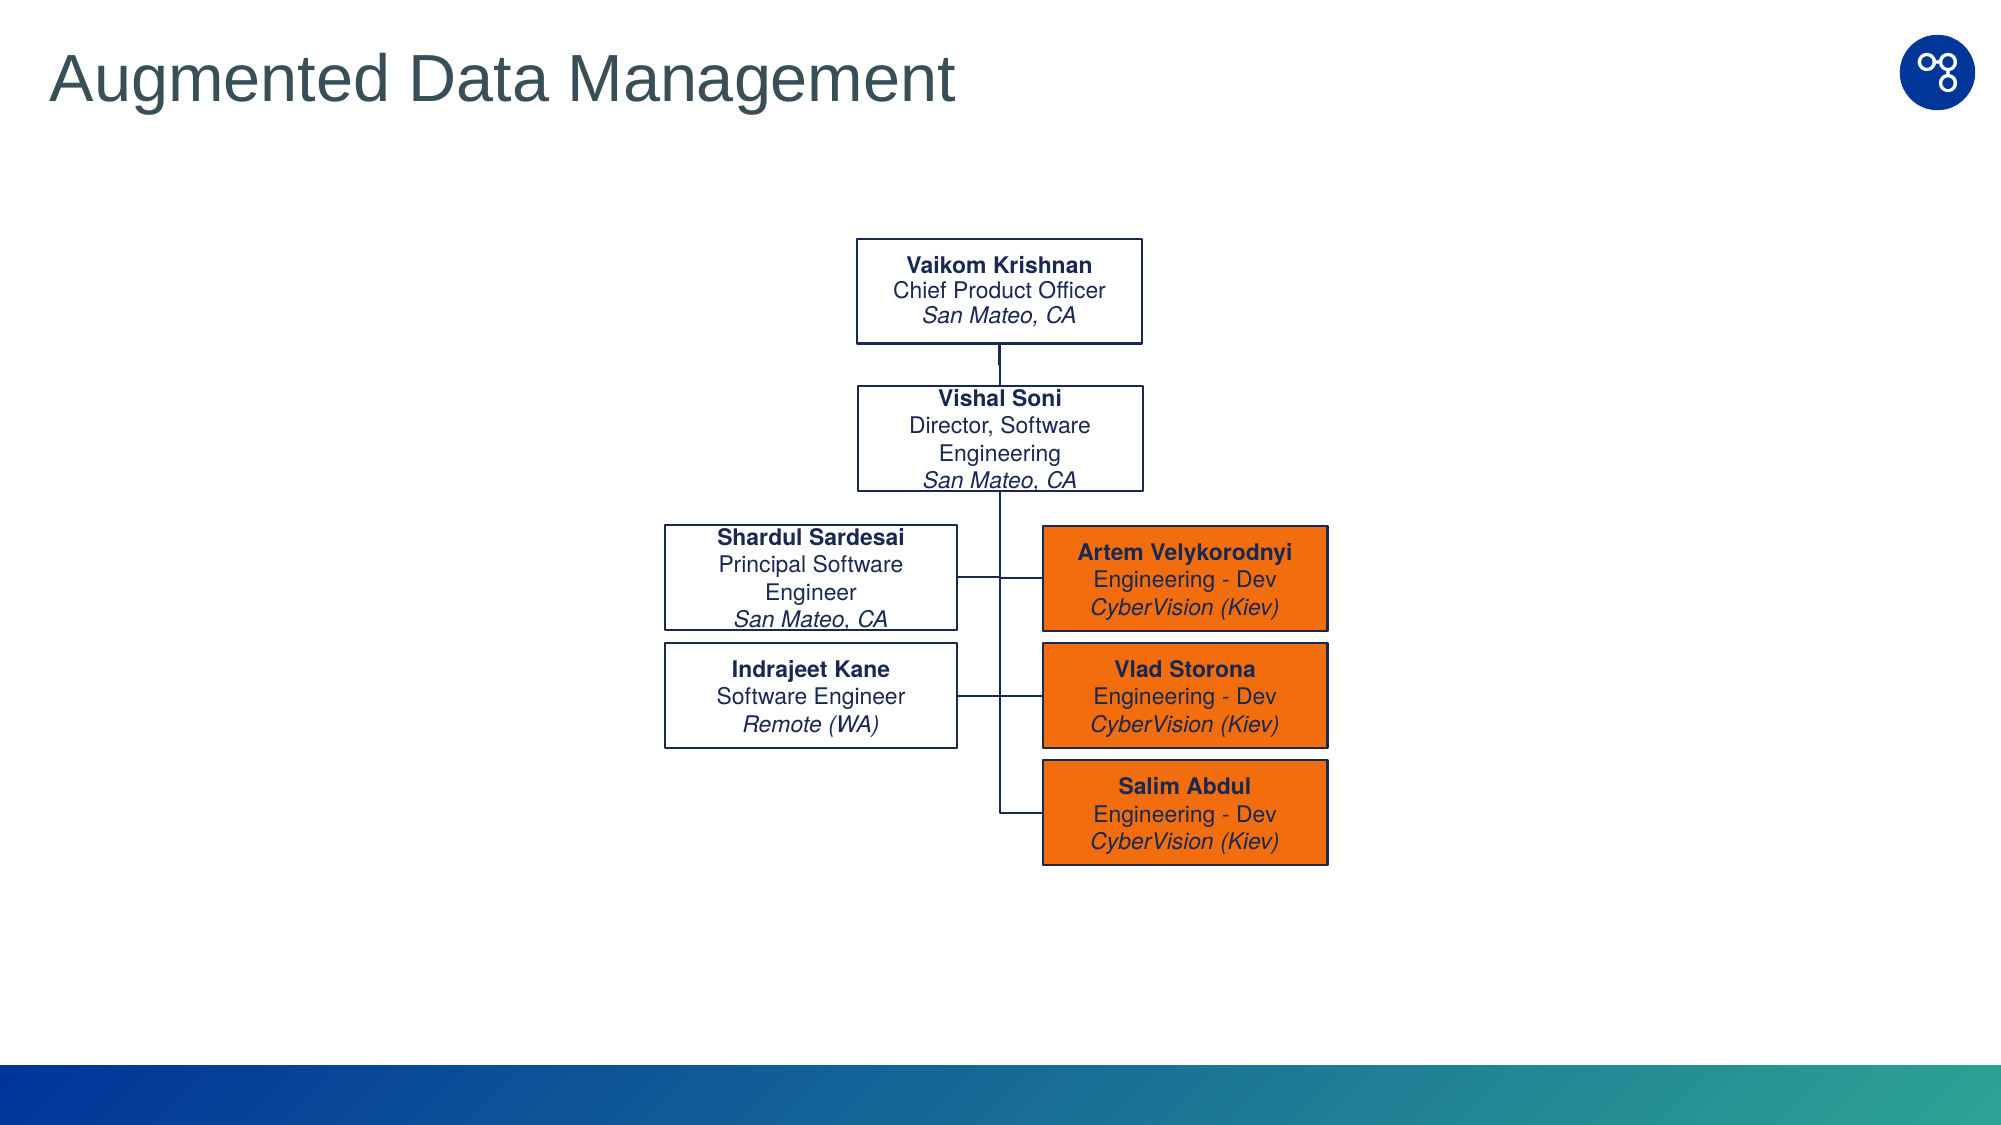

# Augmented Data Management
Vaikom Krishnan
Chief Product Officer
San Mateo, CA
Vishal Soni
Director, Software Engineering
San Mateo, CA
Shardul Sardesai
Principal Software Engineer
San Mateo, CA
Artem Velykorodnyi Engineering - Dev
CyberVision (Kiev)
Indrajeet Kane
Software Engineer
Remote (WA)
Vlad Storona
Engineering - Dev
CyberVision (Kiev)
Salim Abdul Engineering - Dev
CyberVision (Kiev)